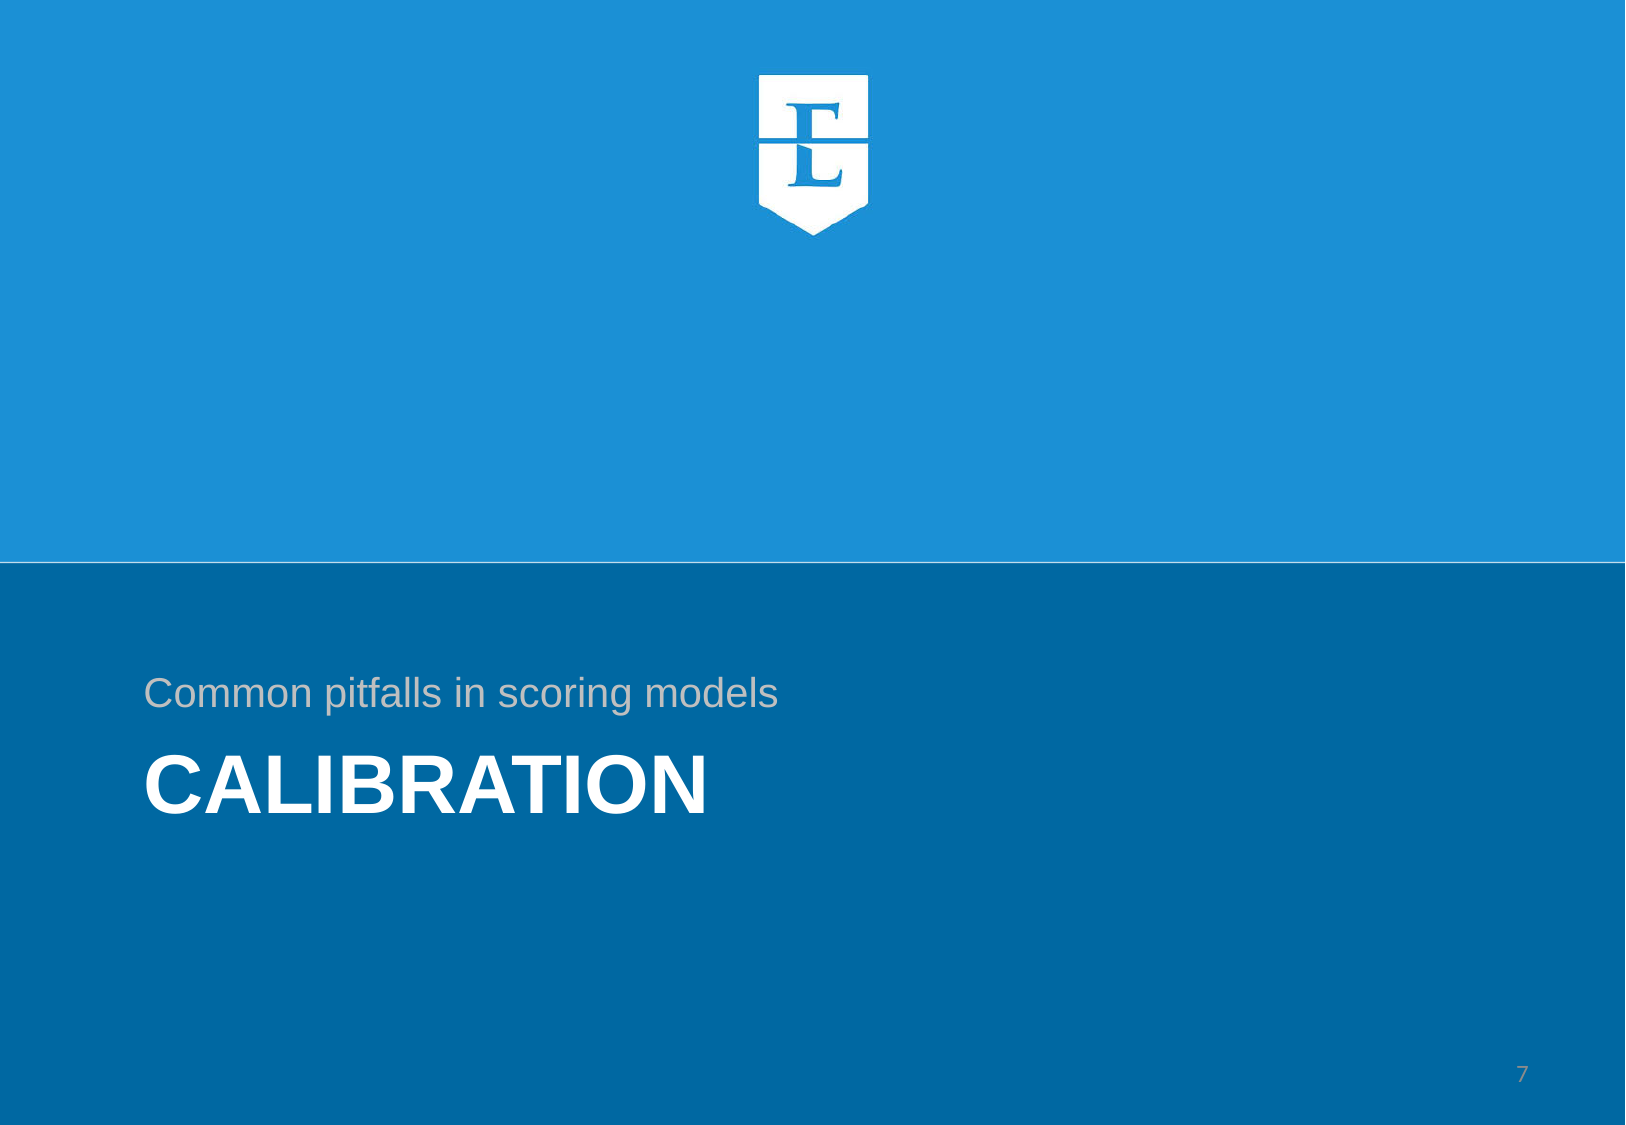

Common pitfalls in scoring models
# CALIBRATION
7